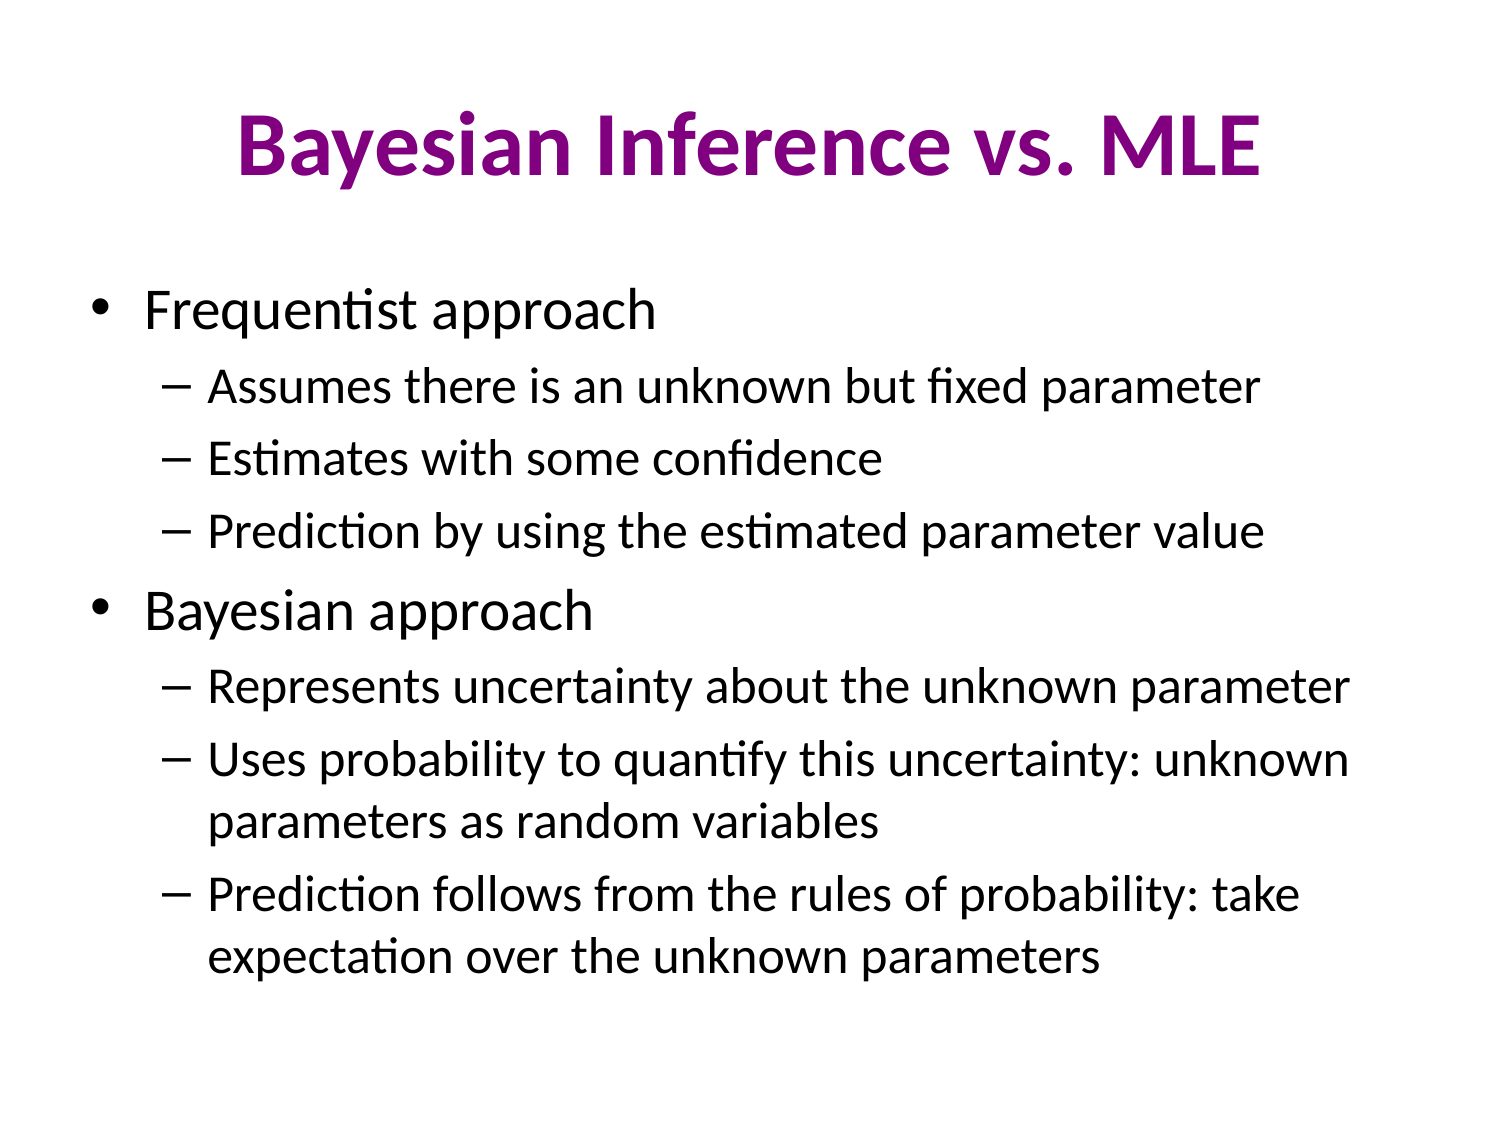

# Bayesian Inference vs. MLE
Frequentist approach
Assumes there is an unknown but fixed parameter
Estimates with some confidence
Prediction by using the estimated parameter value
Bayesian approach
Represents uncertainty about the unknown parameter
Uses probability to quantify this uncertainty: unknown parameters as random variables
Prediction follows from the rules of probability: take expectation over the unknown parameters